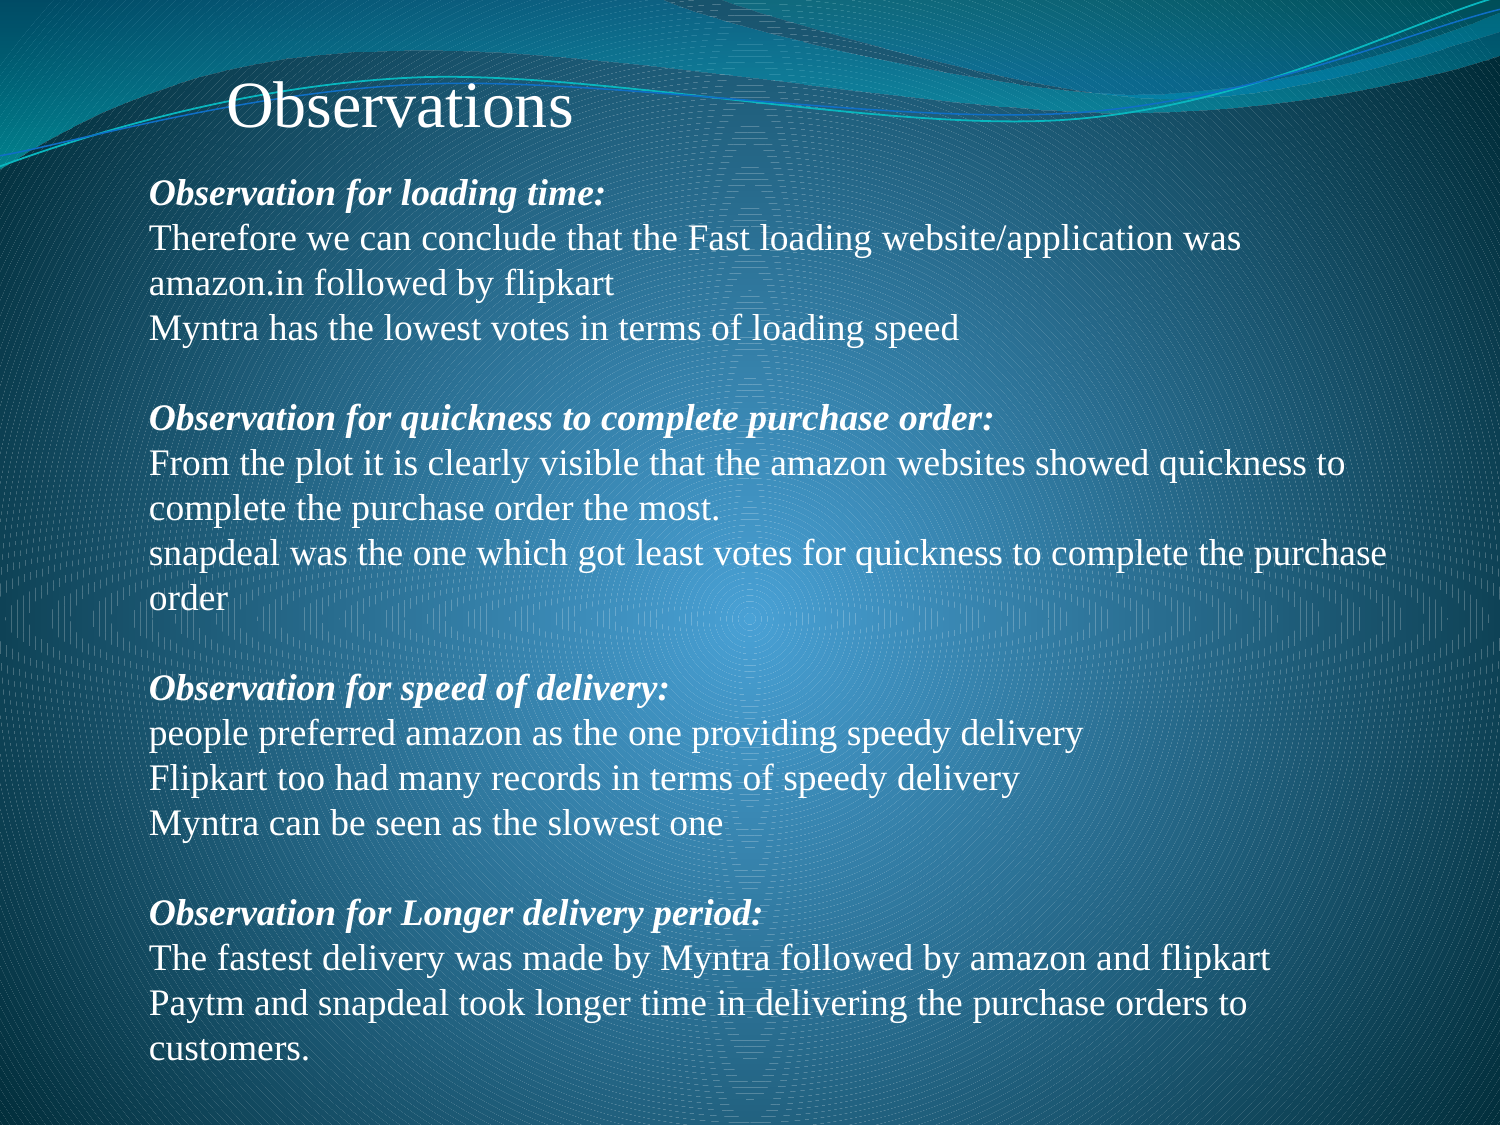

Observations
Observation for loading time:
Therefore we can conclude that the Fast loading website/application was amazon.in followed by flipkart
Myntra has the lowest votes in terms of loading speed

Observation for quickness to complete purchase order:
From the plot it is clearly visible that the amazon websites showed quickness to complete the purchase order the most.
snapdeal was the one which got least votes for quickness to complete the purchase order

Observation for speed of delivery:
people preferred amazon as the one providing speedy delivery
Flipkart too had many records in terms of speedy delivery
Myntra can be seen as the slowest one

Observation for Longer delivery period:
The fastest delivery was made by Myntra followed by amazon and flipkart
Paytm and snapdeal took longer time in delivering the purchase orders to customers.